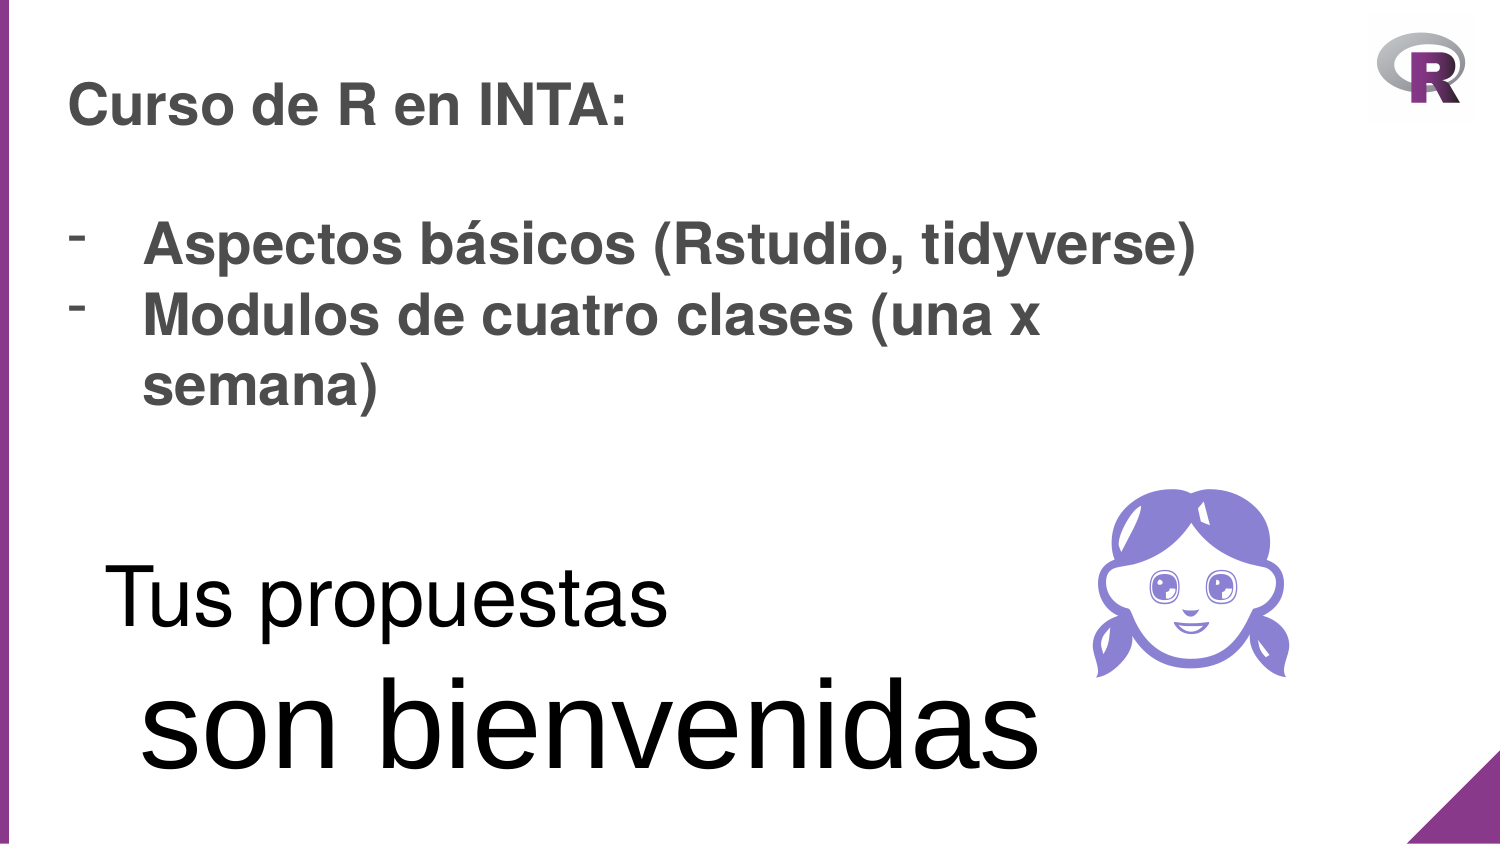

Curso de R en INTA:

Aspectos básicos (Rstudio, tidyverse)
Modulos de cuatro clases (una x semana)

👧
Tus propuestas
 son bienvenidas